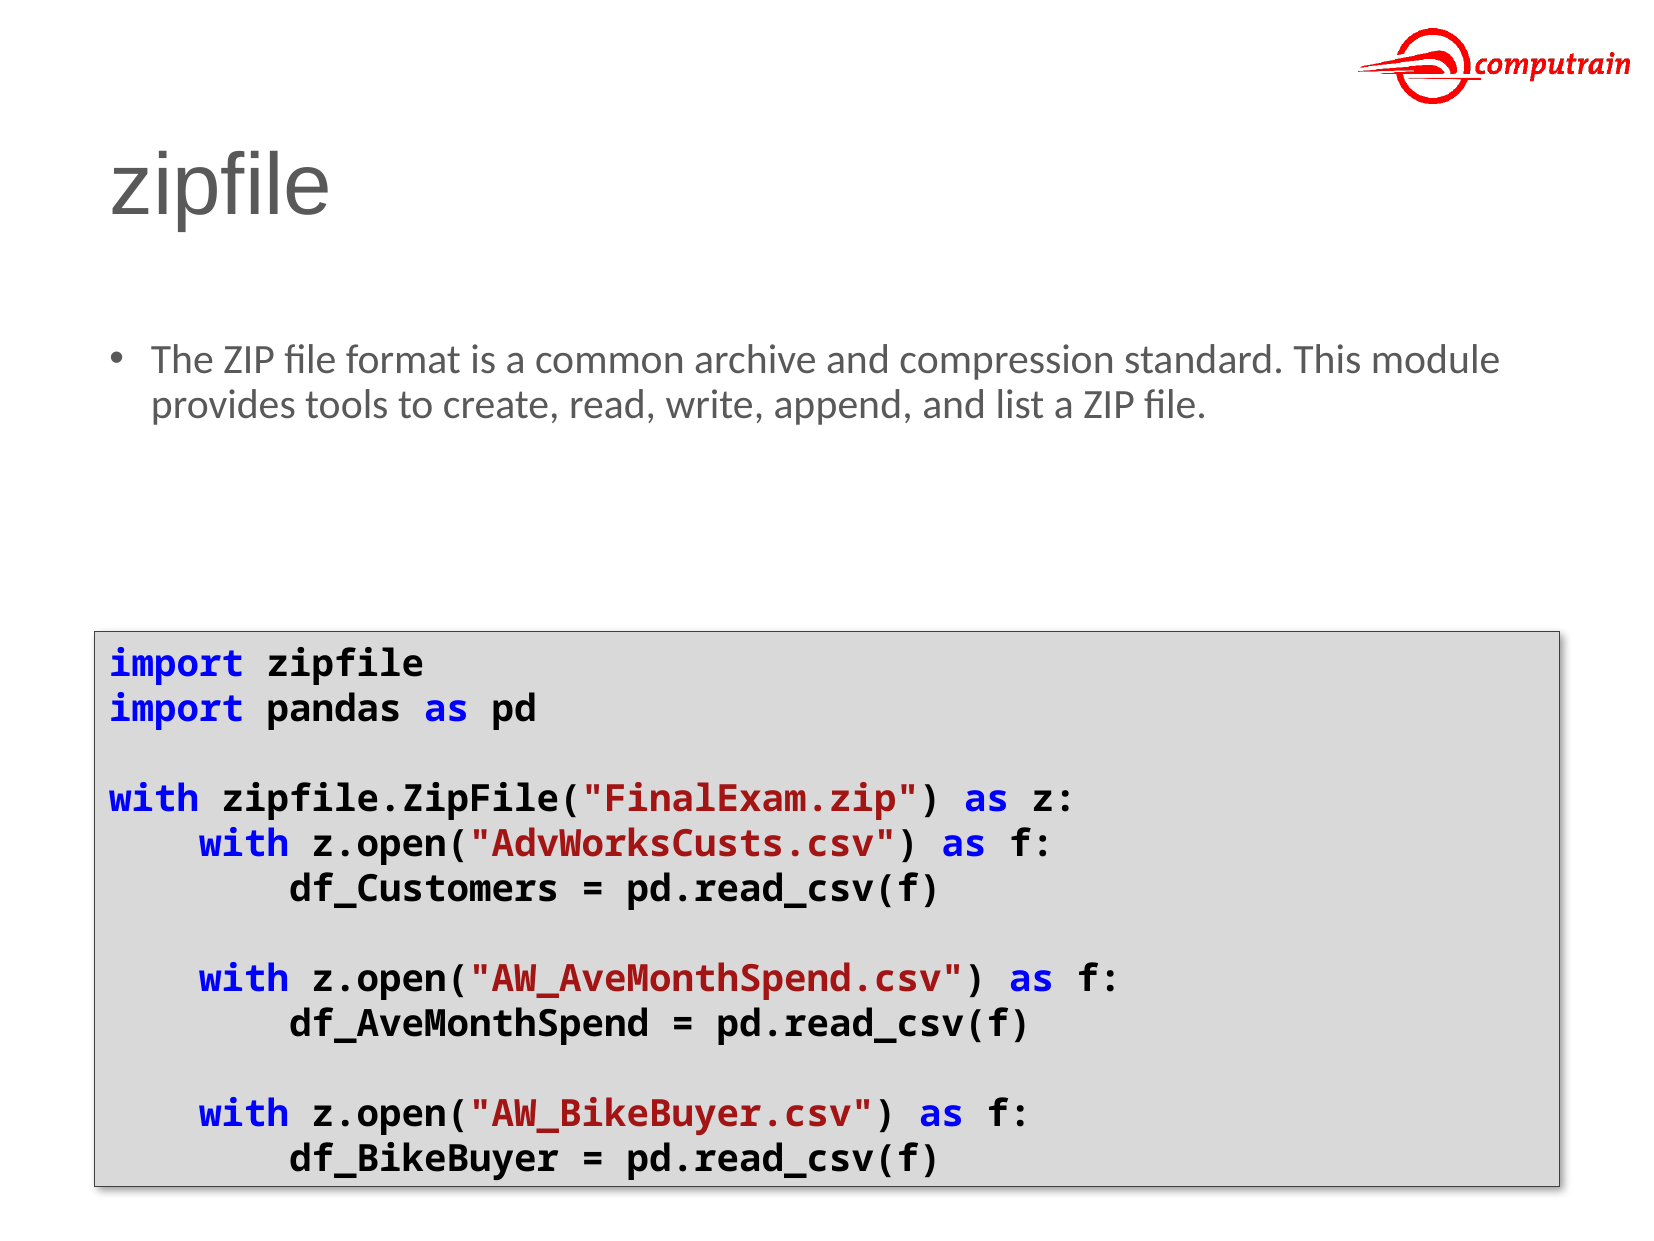

# zipfile
The ZIP file format is a common archive and compression standard. This module provides tools to create, read, write, append, and list a ZIP file.
import zipfile
import pandas as pd
with zipfile.ZipFile("FinalExam.zip") as z:
    with z.open("AdvWorksCusts.csv") as f:
        df_Customers = pd.read_csv(f)
    with z.open("AW_AveMonthSpend.csv") as f:
        df_AveMonthSpend = pd.read_csv(f)
    with z.open("AW_BikeBuyer.csv") as f:
        df_BikeBuyer = pd.read_csv(f)